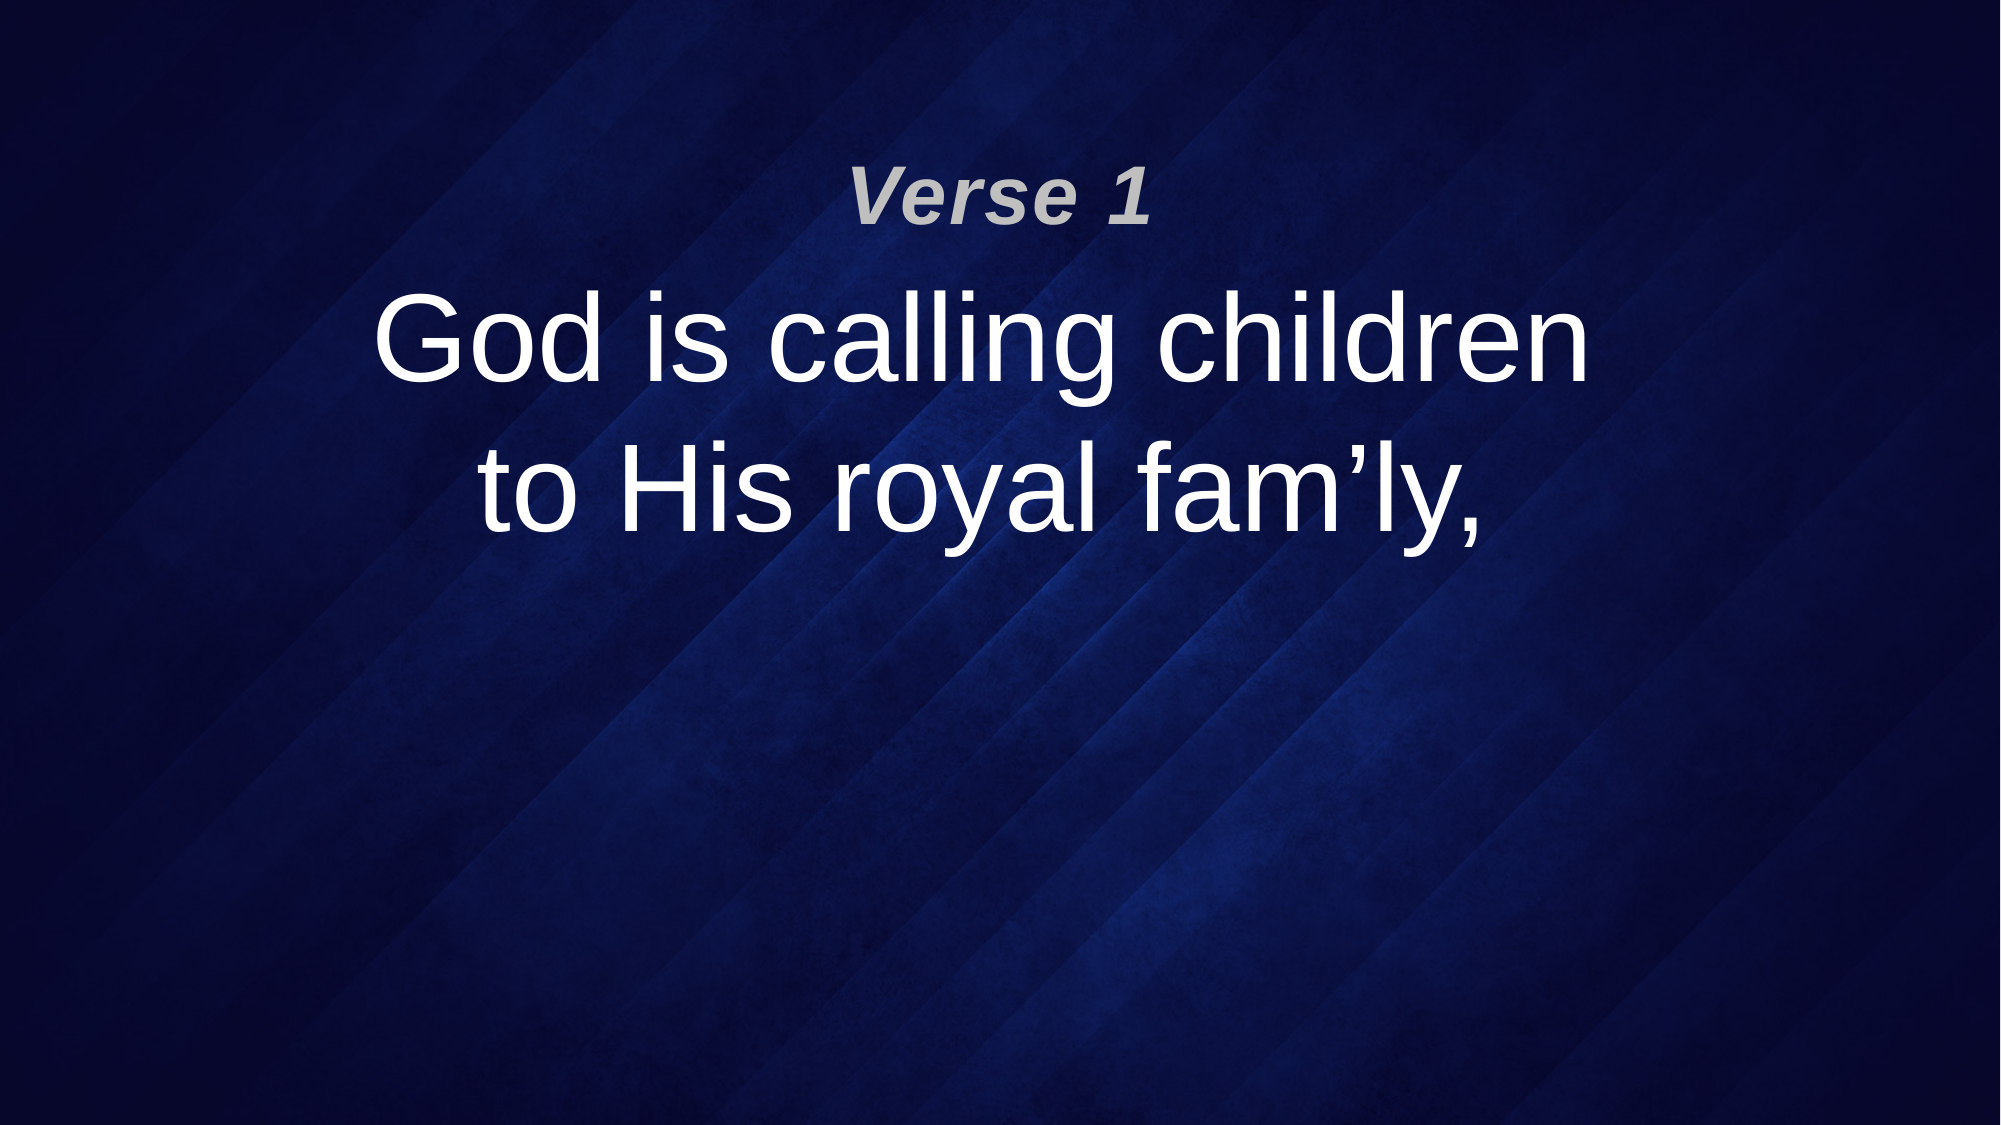

Verse 1
# God is calling children to His royal fam’ly,